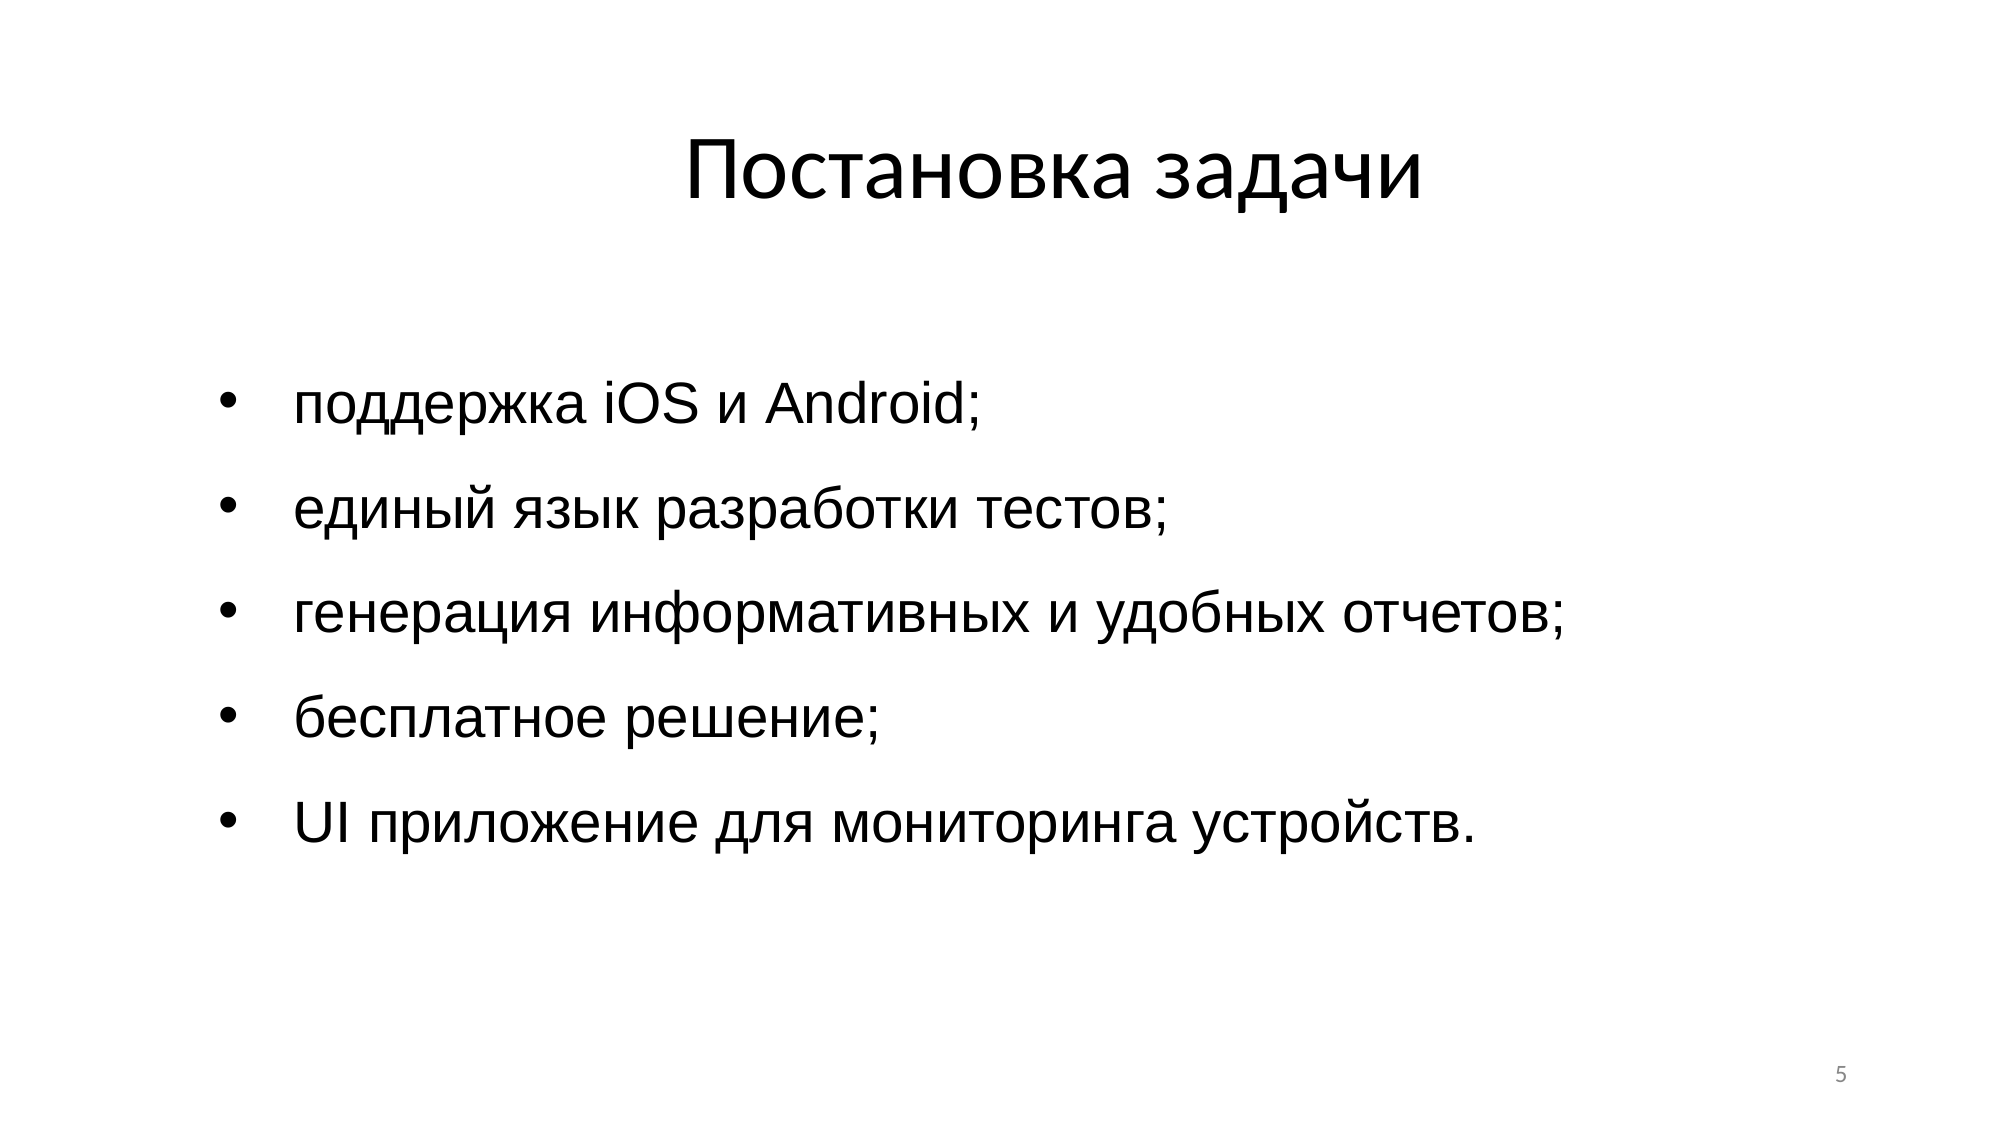

# Постановка задачи
поддержка iOS и Android;
единый язык разработки тестов;
генерация информативных и удобных отчетов;
бесплатное решение;
UI приложение для мониторинга устройств.

5